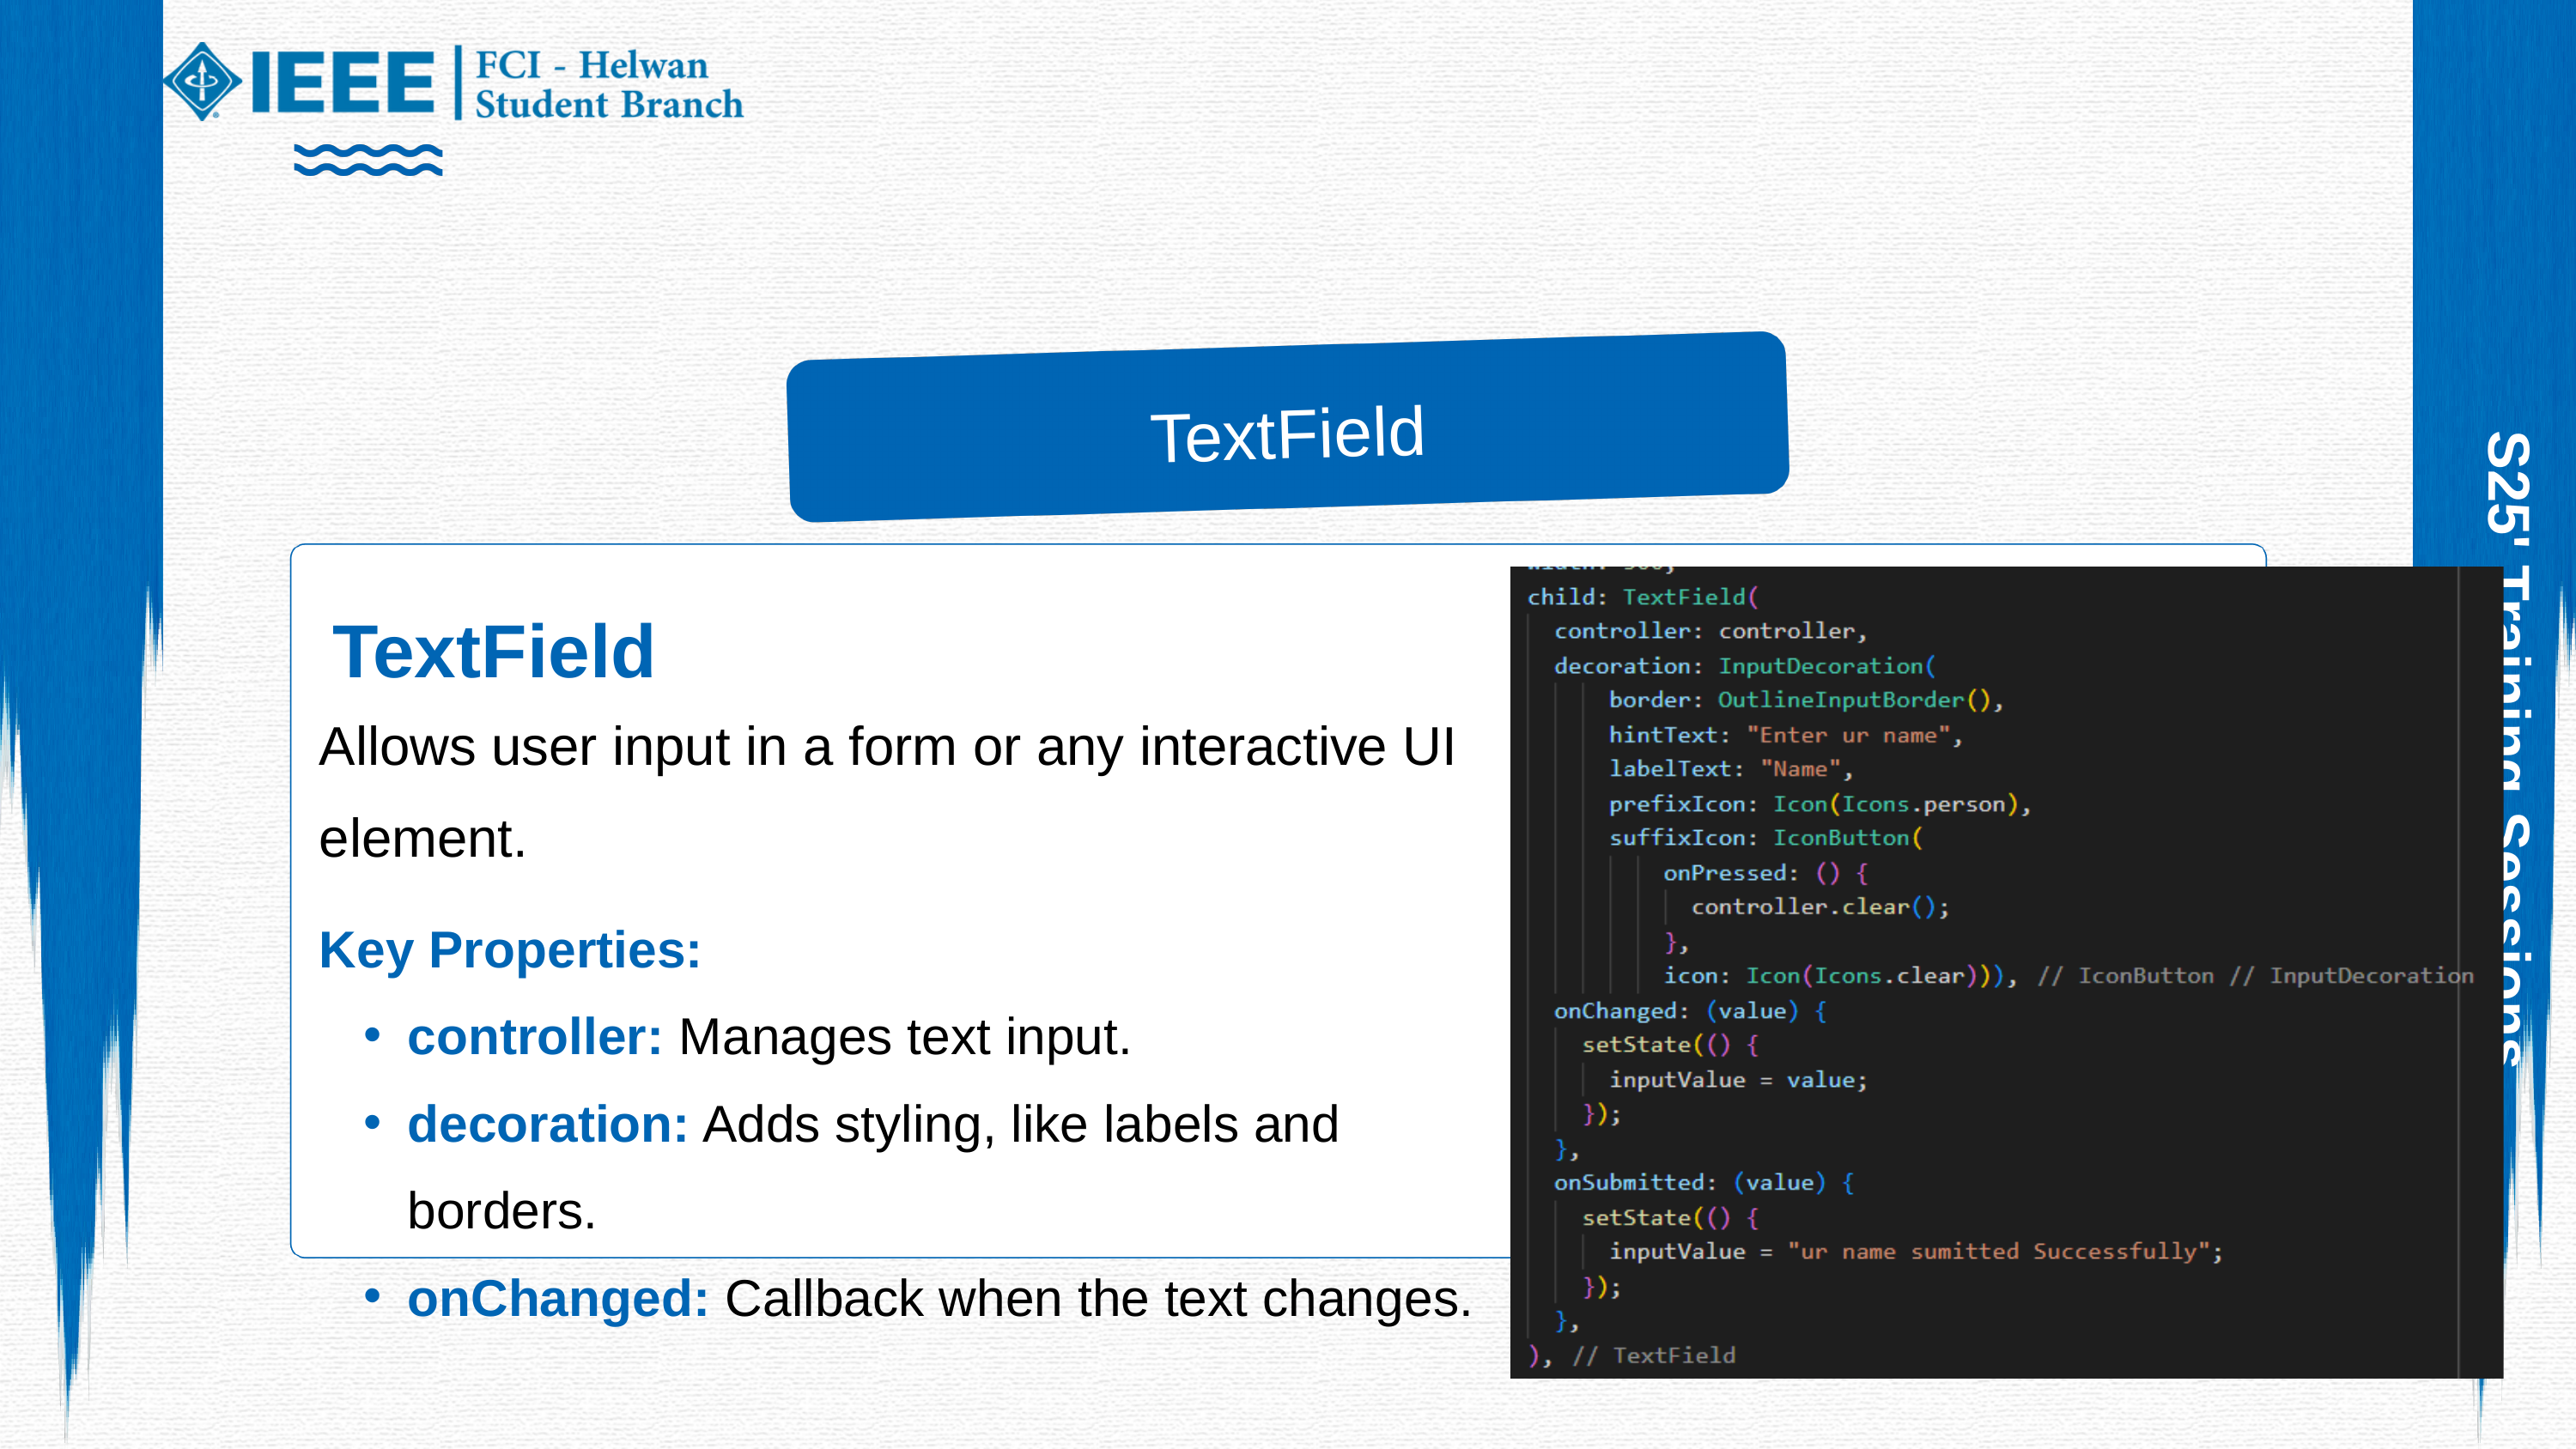

TextField

TextField

Allows user input in a form or any interactive UI element.

S25' Training Sessions
Key Properties:
controller: Manages text input.
decoration: Adds styling, like labels and borders.
onChanged: Callback when the text changes.